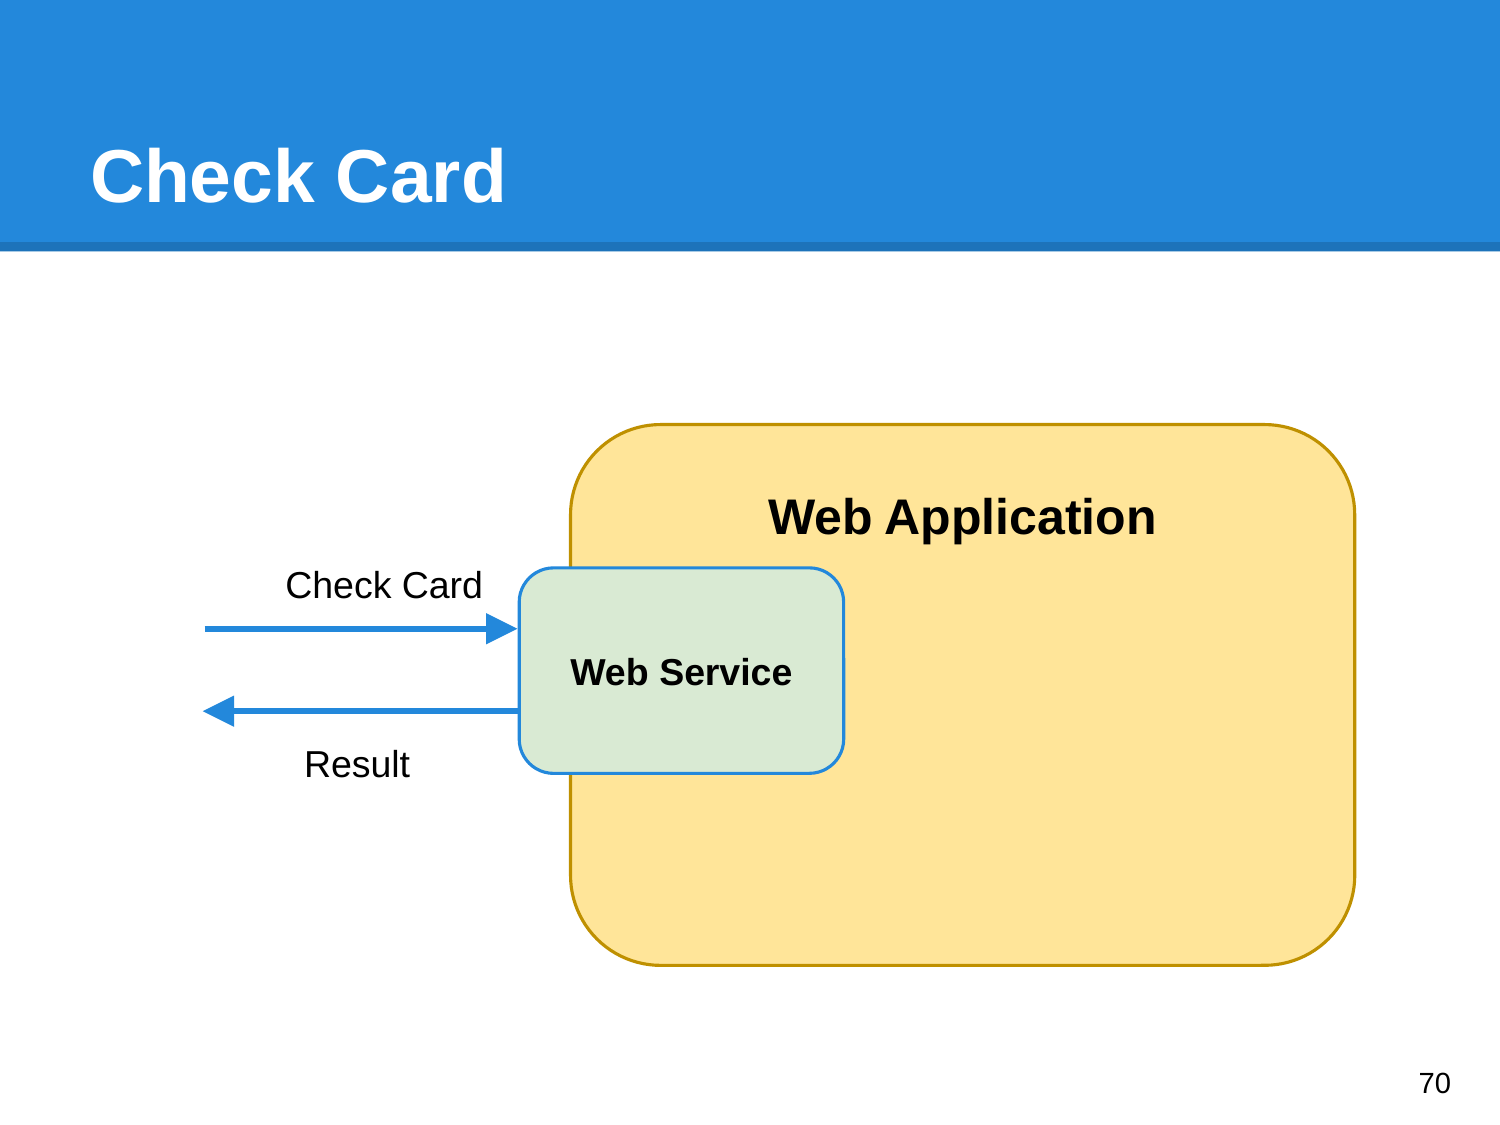

# Check Card
Web Application

Check Card
Web Service
Result
70